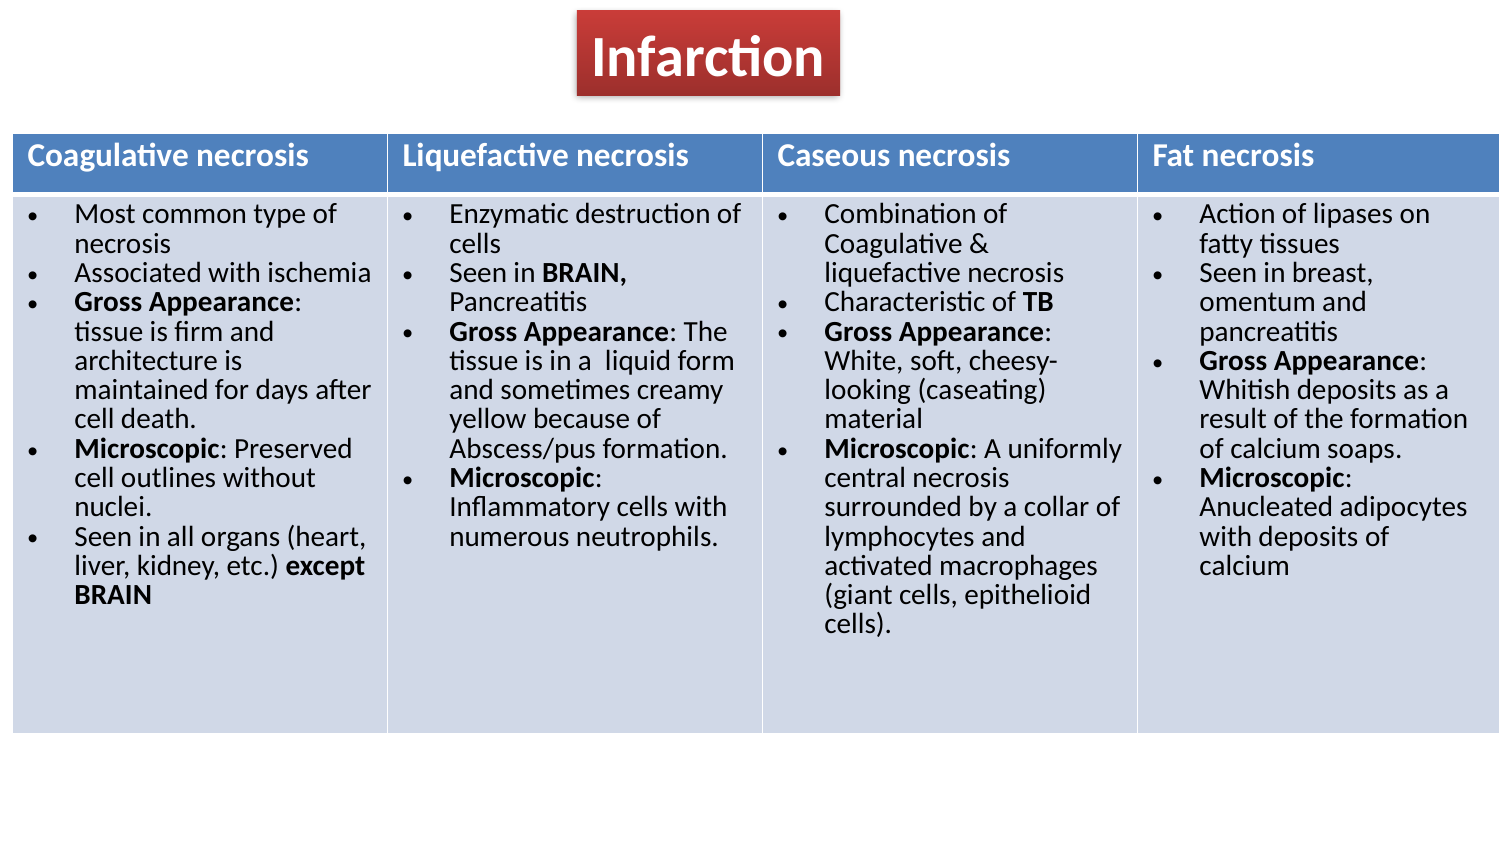

Infarction
| Coagulative necrosis | Liquefactive necrosis | Caseous necrosis | Fat necrosis |
| --- | --- | --- | --- |
| Most common type of necrosis Associated with ischemia Gross Appearance: tissue is firm and architecture is maintained for days after cell death. Microscopic: Preserved cell outlines without nuclei. Seen in all organs (heart, liver, kidney, etc.) except BRAIN | Enzymatic destruction of cells Seen in BRAIN, Pancreatitis Gross Appearance: The tissue is in a  liquid form and sometimes creamy yellow because of Abscess/pus formation. Microscopic: Inflammatory cells with numerous neutrophils. | Combination of Coagulative & liquefactive necrosis Characteristic of TB Gross Appearance: White, soft, cheesy-looking (caseating) material Microscopic: A uniformly central necrosis surrounded by a collar of lymphocytes and activated macrophages (giant cells, epithelioid cells). | Action of lipases on fatty tissues Seen in breast, omentum and pancreatitis Gross Appearance: Whitish deposits as a result of the formation of calcium soaps. Microscopic: Anucleated adipocytes with deposits of calcium |